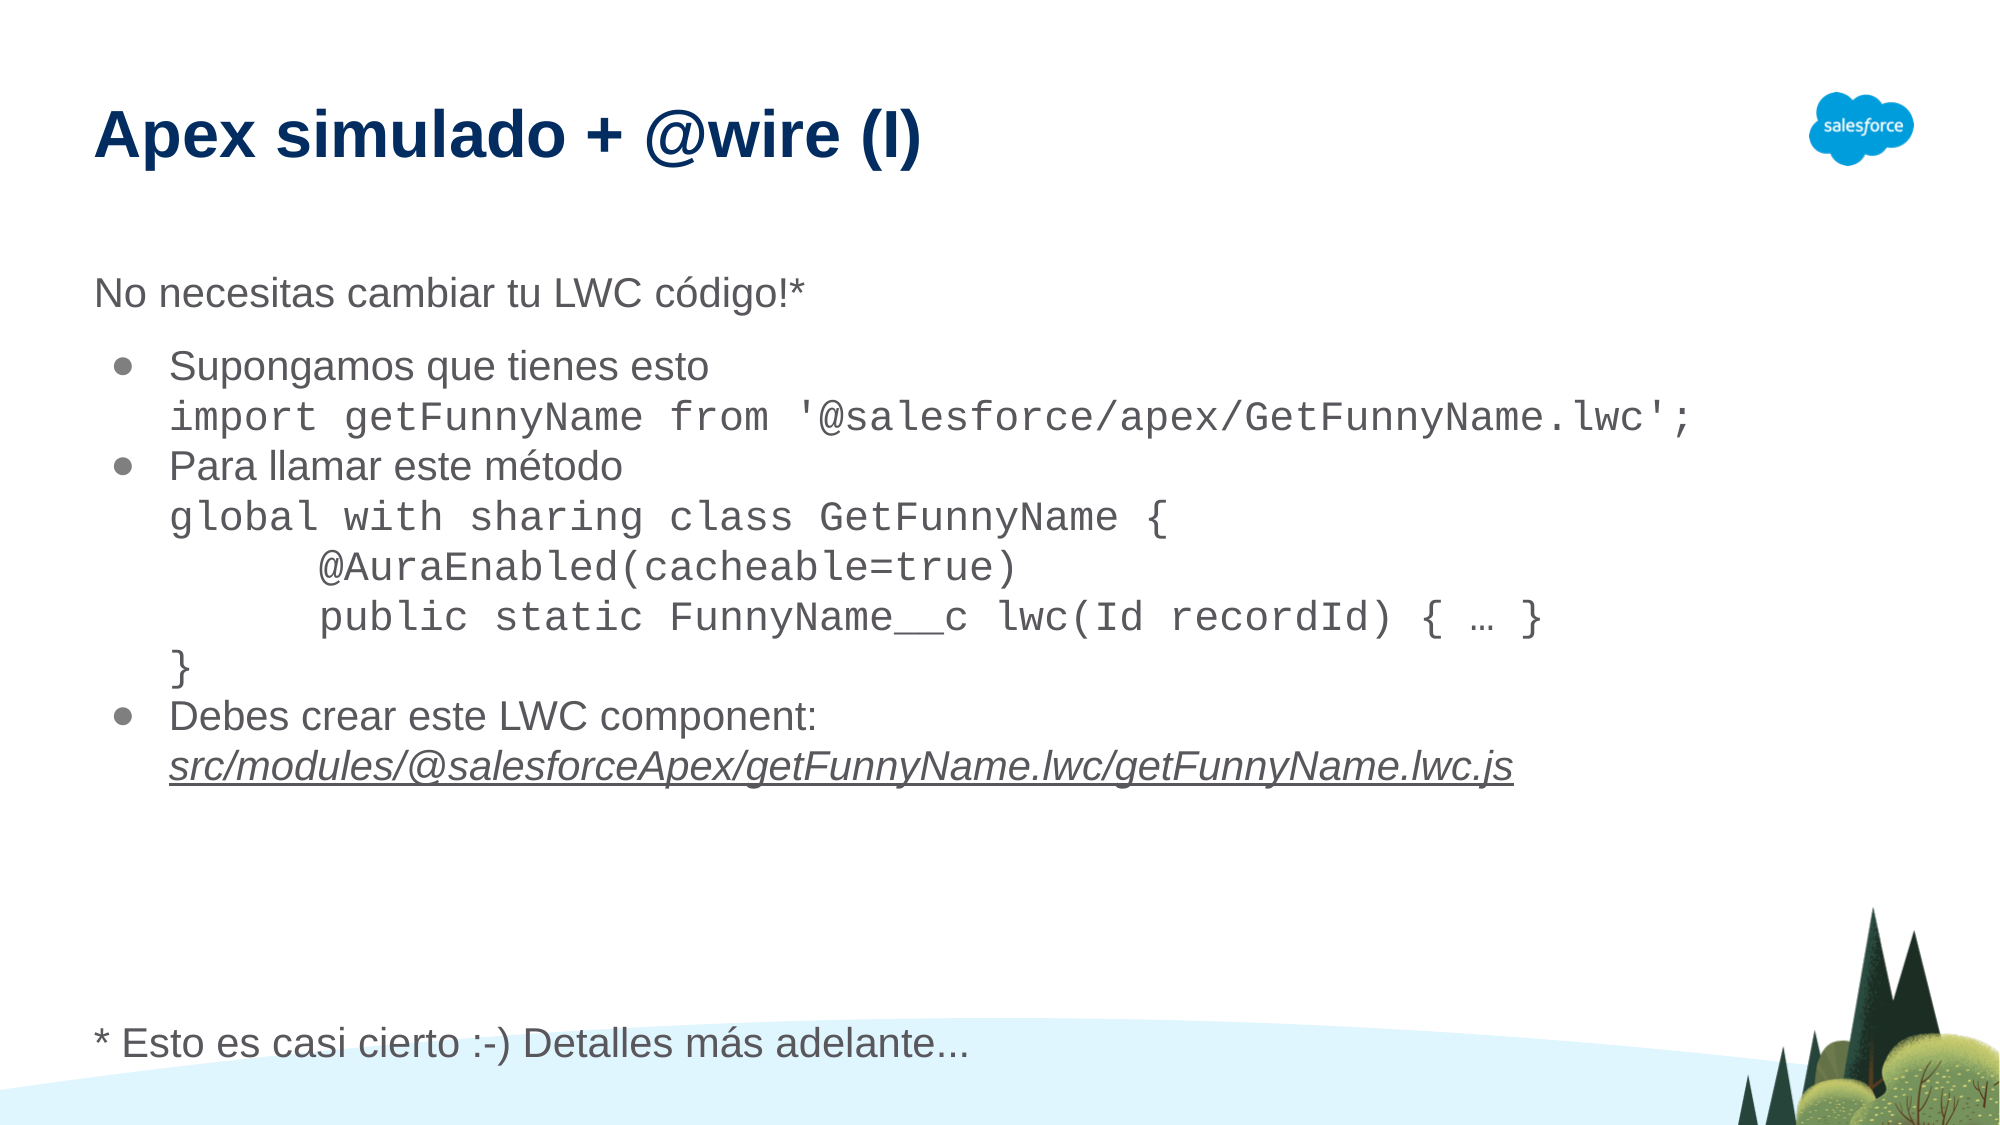

# Apex simulado + @wire (I)

No necesitas cambiar tu LWC código!*
Supongamos que tienes esto
import getFunnyName from '@salesforce/apex/GetFunnyName.lwc';
Para llamar este método
global with sharing class GetFunnyName {
	@AuraEnabled(cacheable=true)
	public static FunnyName__c lwc(Id recordId) { … }
}
Debes crear este LWC component: src/modules/@salesforceApex/getFunnyName.lwc/getFunnyName.lwc.js
* Esto es casi cierto :-) Detalles más adelante...